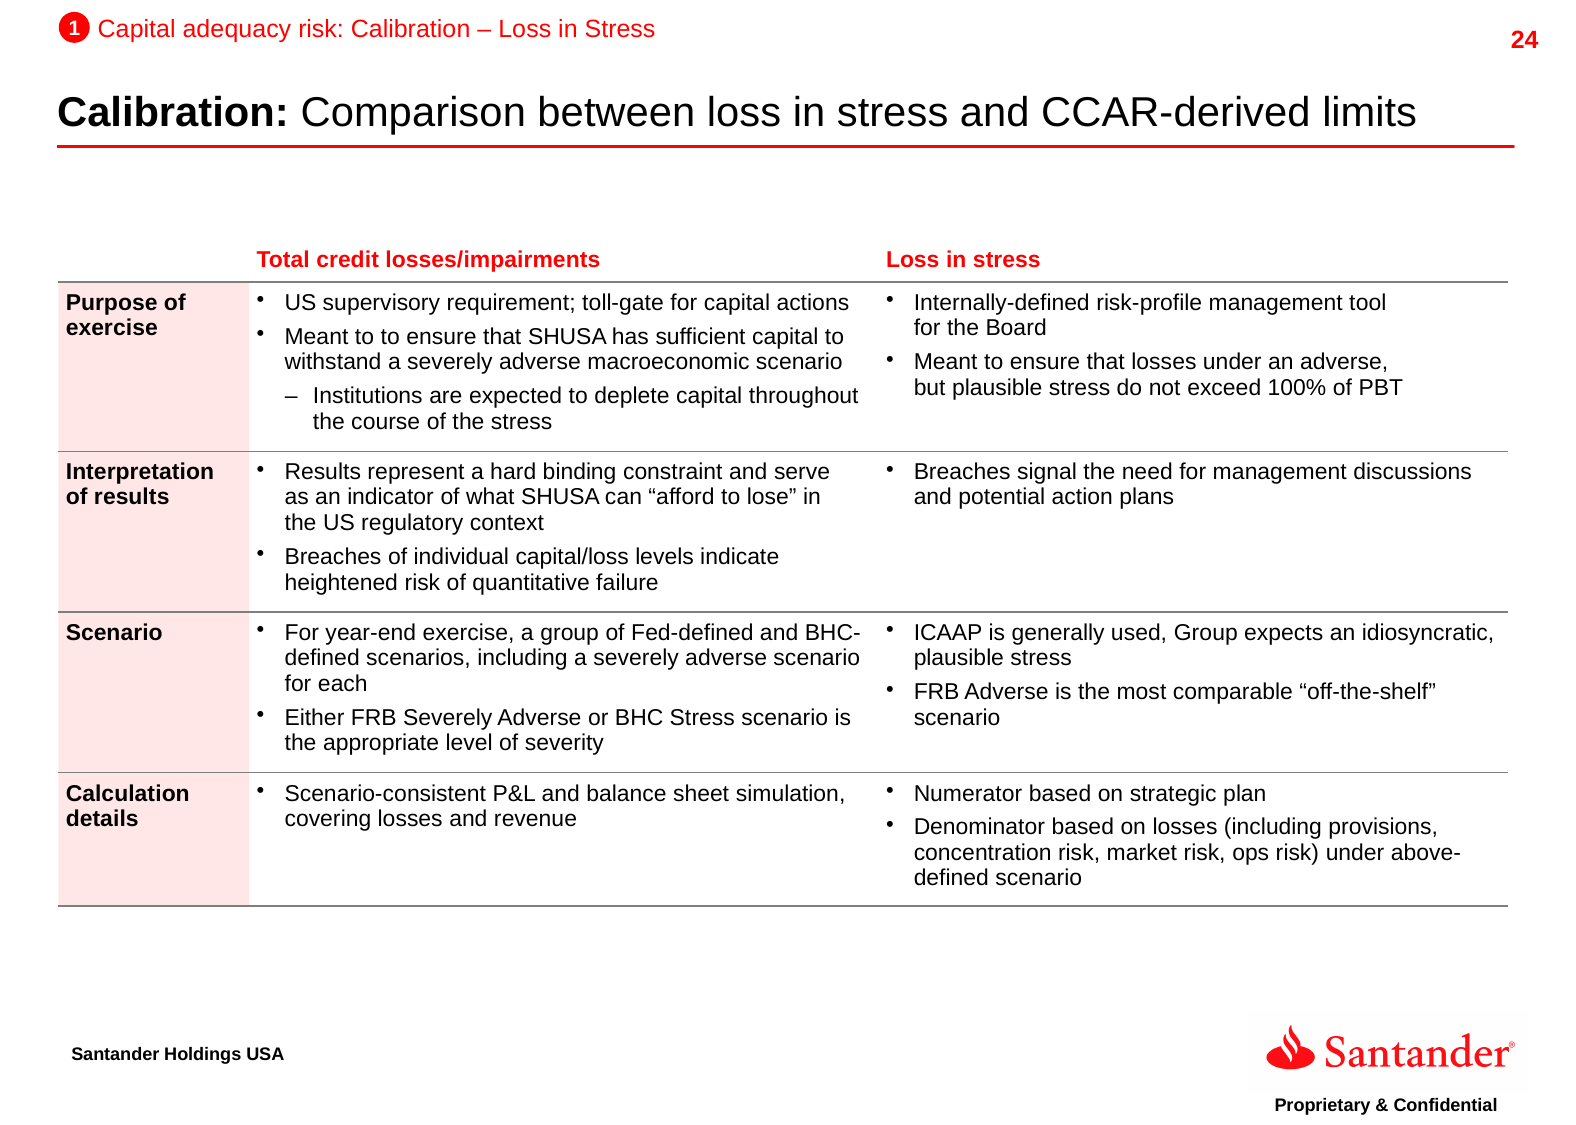

1
Capital adequacy risk: Calibration – Loss in Stress
Calibration: Comparison between loss in stress and CCAR-derived limits
|  | Total credit losses/impairments | Loss in stress |
| --- | --- | --- |
| Purpose of exercise | US supervisory requirement; toll-gate for capital actions Meant to to ensure that SHUSA has sufficient capital to withstand a severely adverse macroeconomic scenario Institutions are expected to deplete capital throughout the course of the stress | Internally-defined risk-profile management tool for the Board Meant to ensure that losses under an adverse, but plausible stress do not exceed 100% of PBT |
| Interpretation of results | Results represent a hard binding constraint and serve as an indicator of what SHUSA can “afford to lose” in the US regulatory context Breaches of individual capital/loss levels indicate heightened risk of quantitative failure | Breaches signal the need for management discussions and potential action plans |
| Scenario | For year-end exercise, a group of Fed-defined and BHC-defined scenarios, including a severely adverse scenario for each Either FRB Severely Adverse or BHC Stress scenario is the appropriate level of severity | ICAAP is generally used, Group expects an idiosyncratic, plausible stress FRB Adverse is the most comparable “off-the-shelf” scenario |
| Calculation details | Scenario-consistent P&L and balance sheet simulation, covering losses and revenue | Numerator based on strategic plan Denominator based on losses (including provisions, concentration risk, market risk, ops risk) under above-defined scenario |